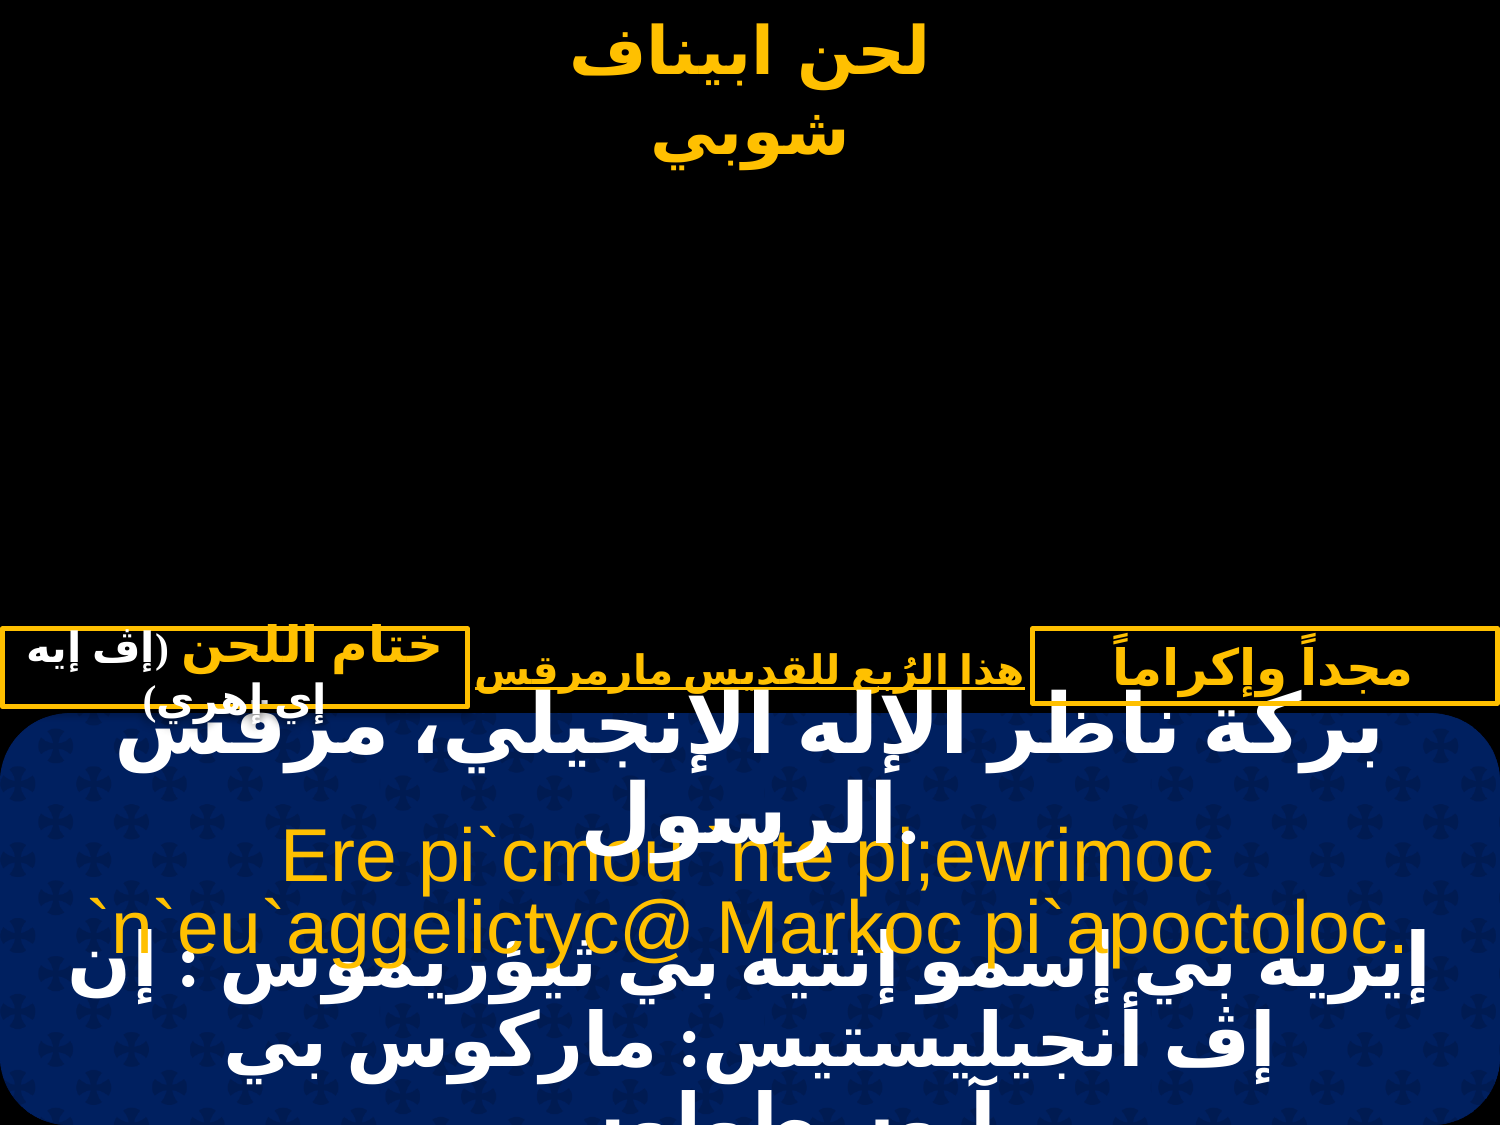

ختام اللحن (إڤ إيه إي إهري)
# هذا الرُبع للقديس مارمرقس
مجداً وإكراماً
بركة ناظر الإله الإنجيلي، مرقس الرسول.
Ere pi`cmou `nte pi;ewrimoc `n`eu`aggelictyc@ Markoc pi`apoctoloc.
إيريه بي إسمو إنتيه بي ثيؤريموس : إن إڤ أنجيليستيس: ماركوس بي آبوسطولوس.